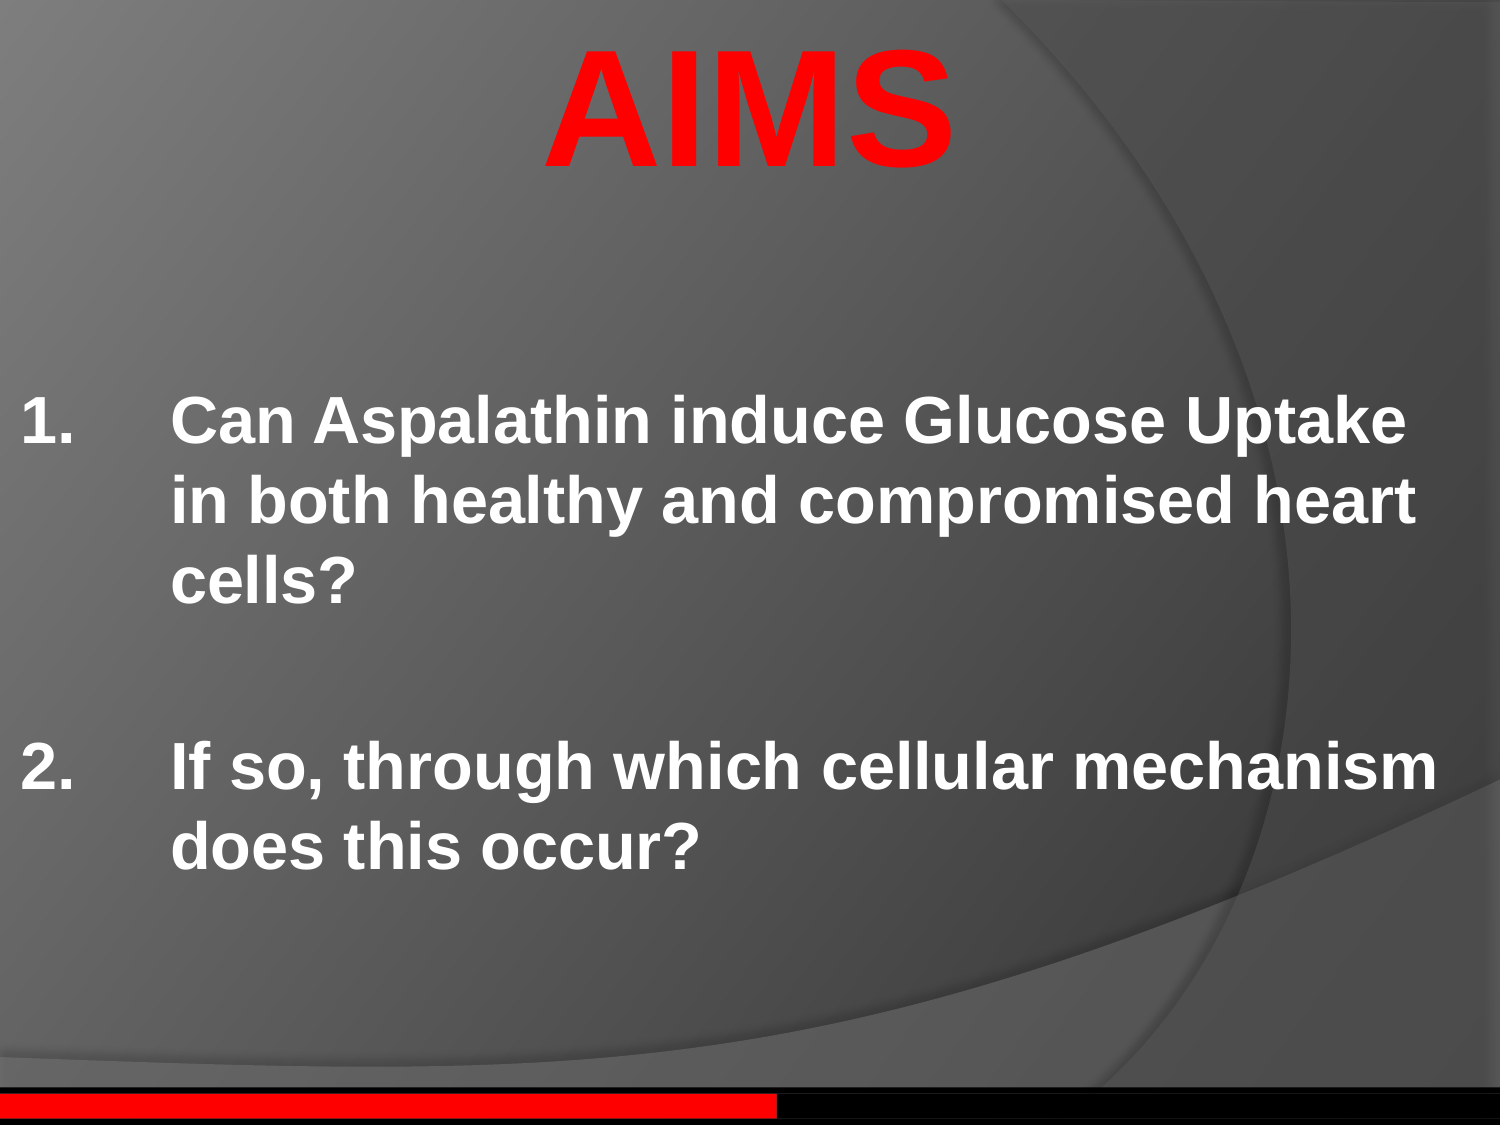

AIMS
1.	Can Aspalathin induce Glucose Uptake 	in both healthy and compromised heart 	cells?

2.	If so, through which cellular mechanism 	does this occur?